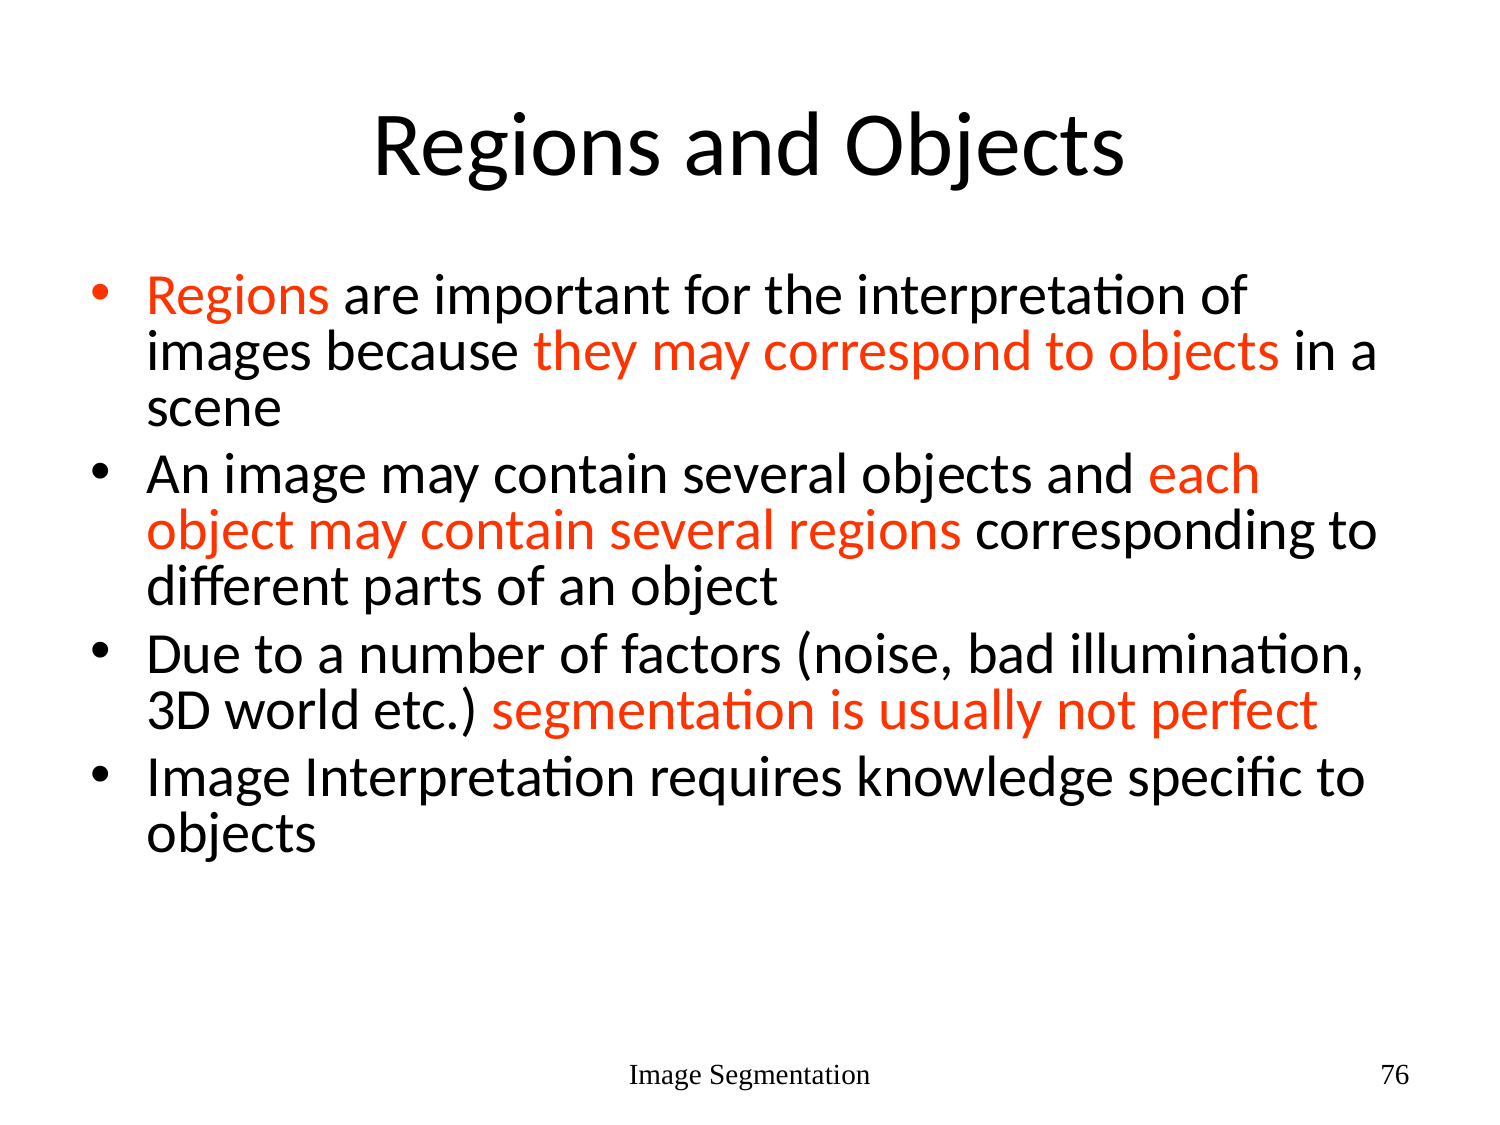

# Regions and Objects
Regions are important for the interpretation of images because they may correspond to objects in a scene
An image may contain several objects and each object may contain several regions corresponding to different parts of an object
Due to a number of factors (noise, bad illumination, 3D world etc.) segmentation is usually not perfect
Image Interpretation requires knowledge specific to objects
Image Segmentation
76